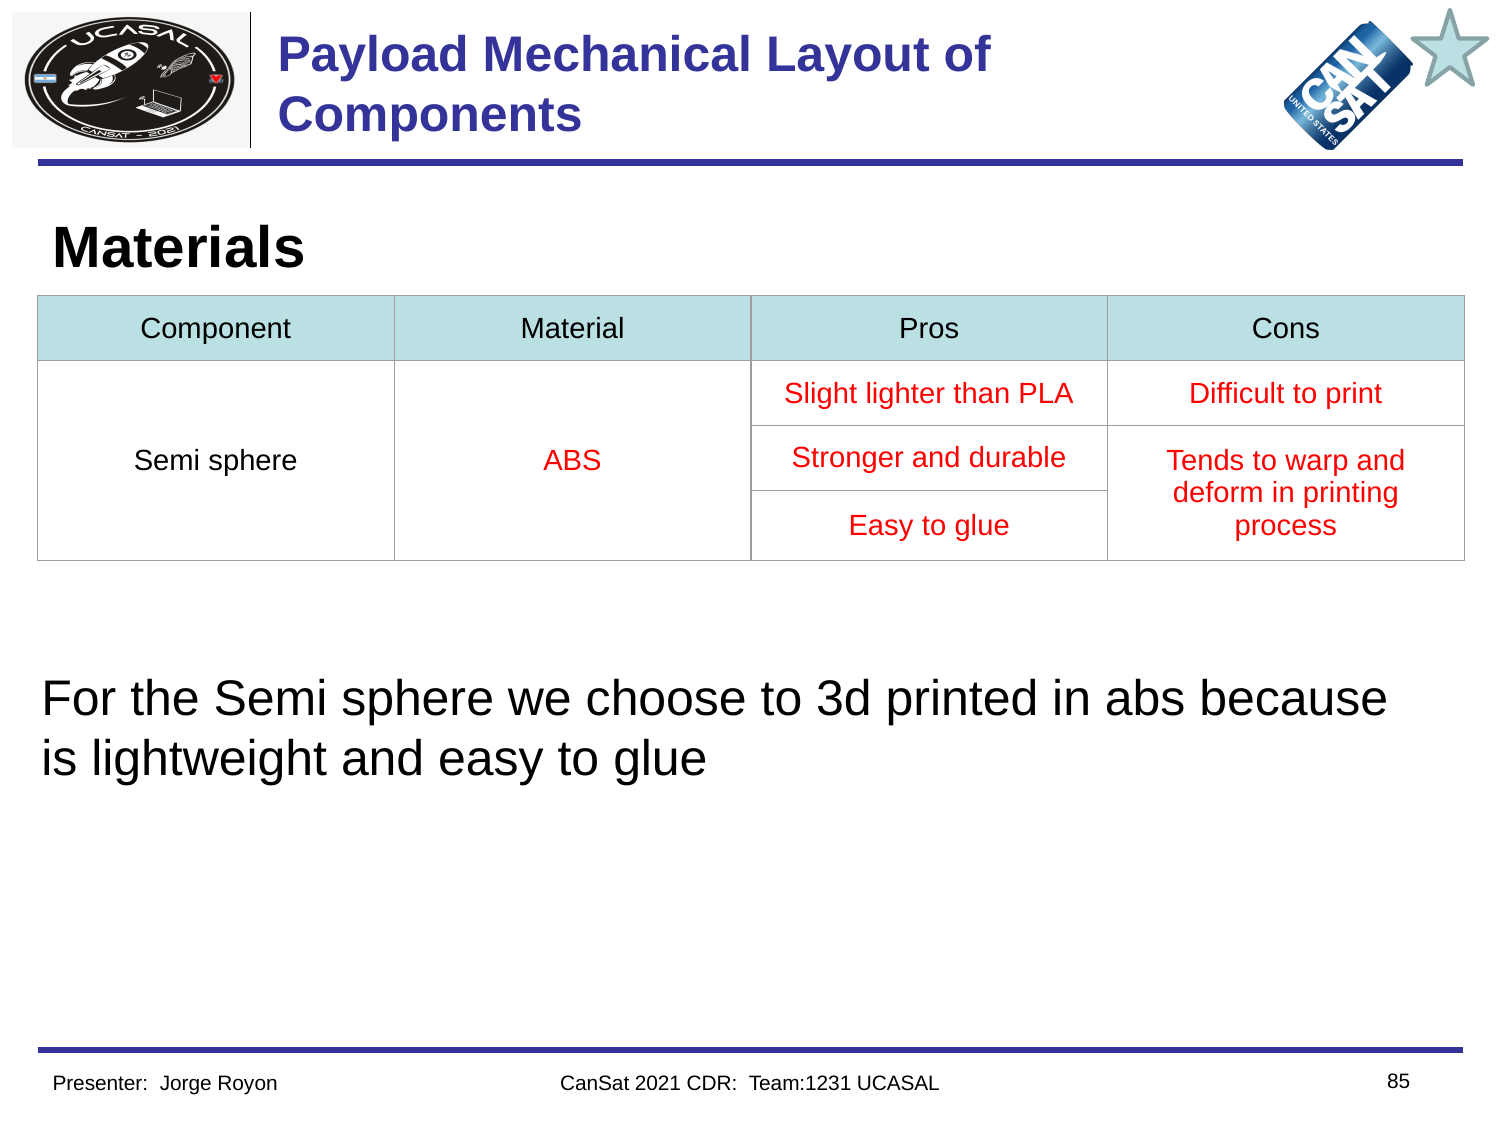

# Payload Mechanical Layout of Components
Materials
| Component | Material | Pros | Cons |
| --- | --- | --- | --- |
| Semi sphere | ABS | Slight lighter than PLA | Difficult to print |
|  |  | Stronger and durable | Tends to warp and deform in printing process |
|  |  | Easy to glue |  |
For the Semi sphere we choose to 3d printed in abs because is lightweight and easy to glue
85
Presenter:  Jorge Royon
CanSat 2021 CDR:  Team:1231 UCASAL